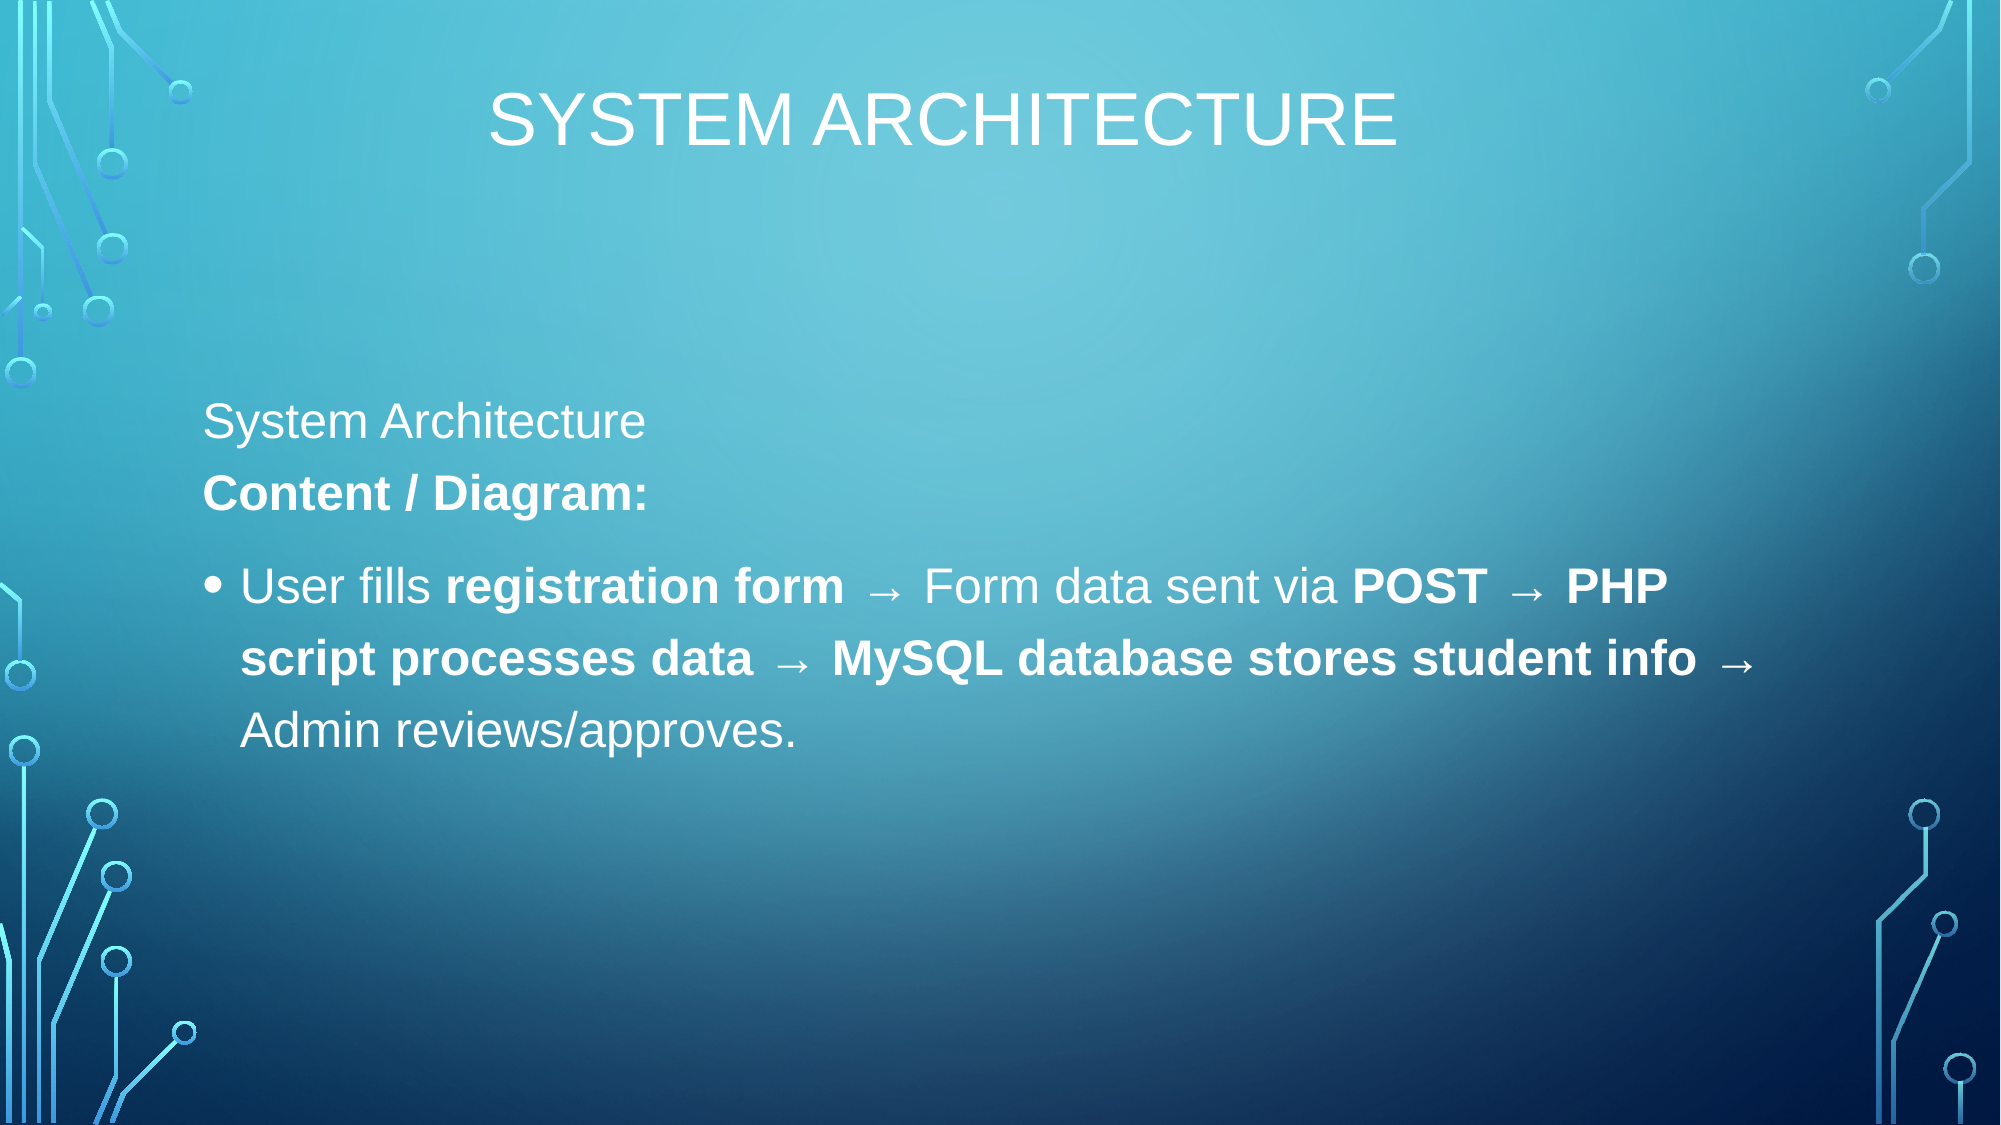

# System Architecture
System Architecture
Content / Diagram:
User fills registration form → Form data sent via POST → PHP script processes data → MySQL database stores student info → Admin reviews/approves.